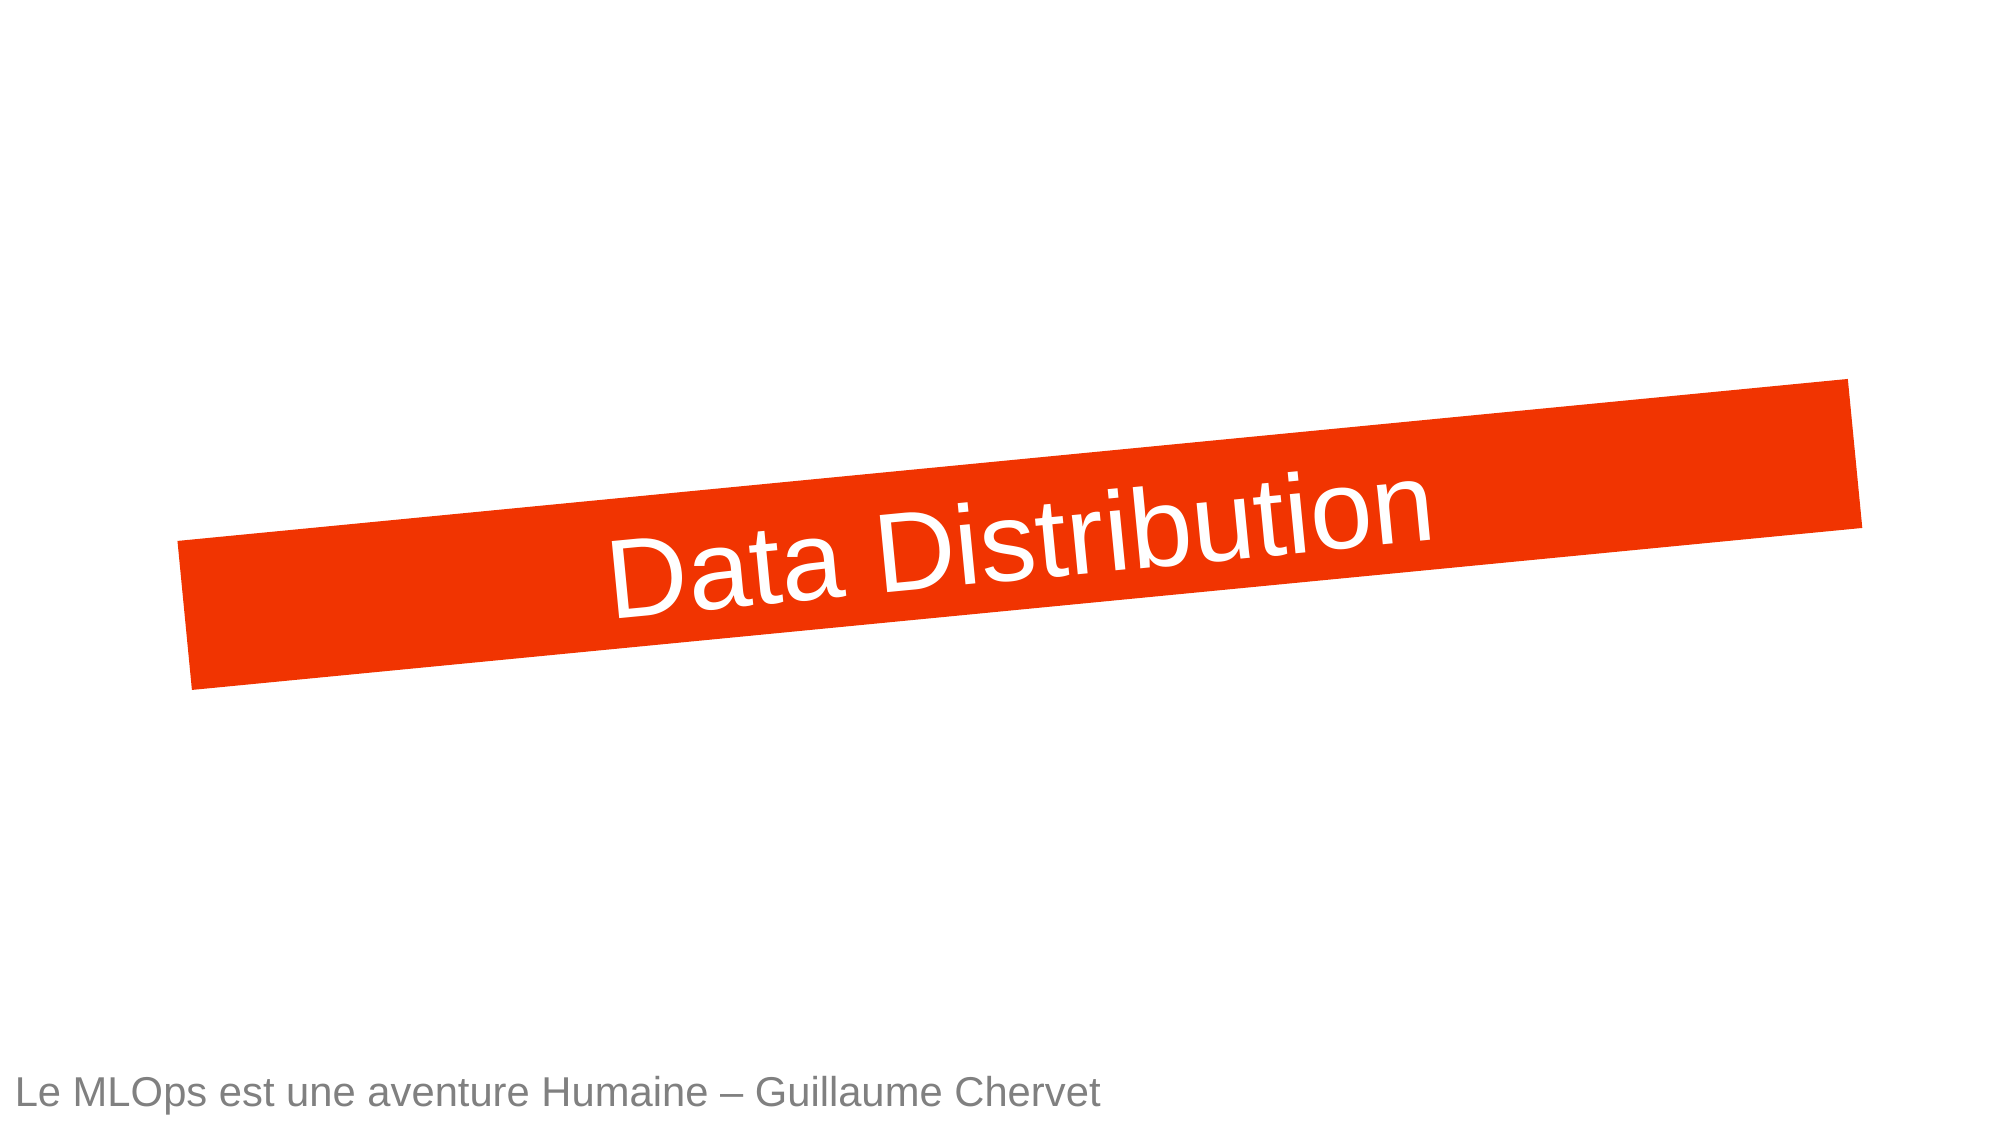

#
Data Distribution

Le MLOps est une aventure Humaine – Guillaume Chervet